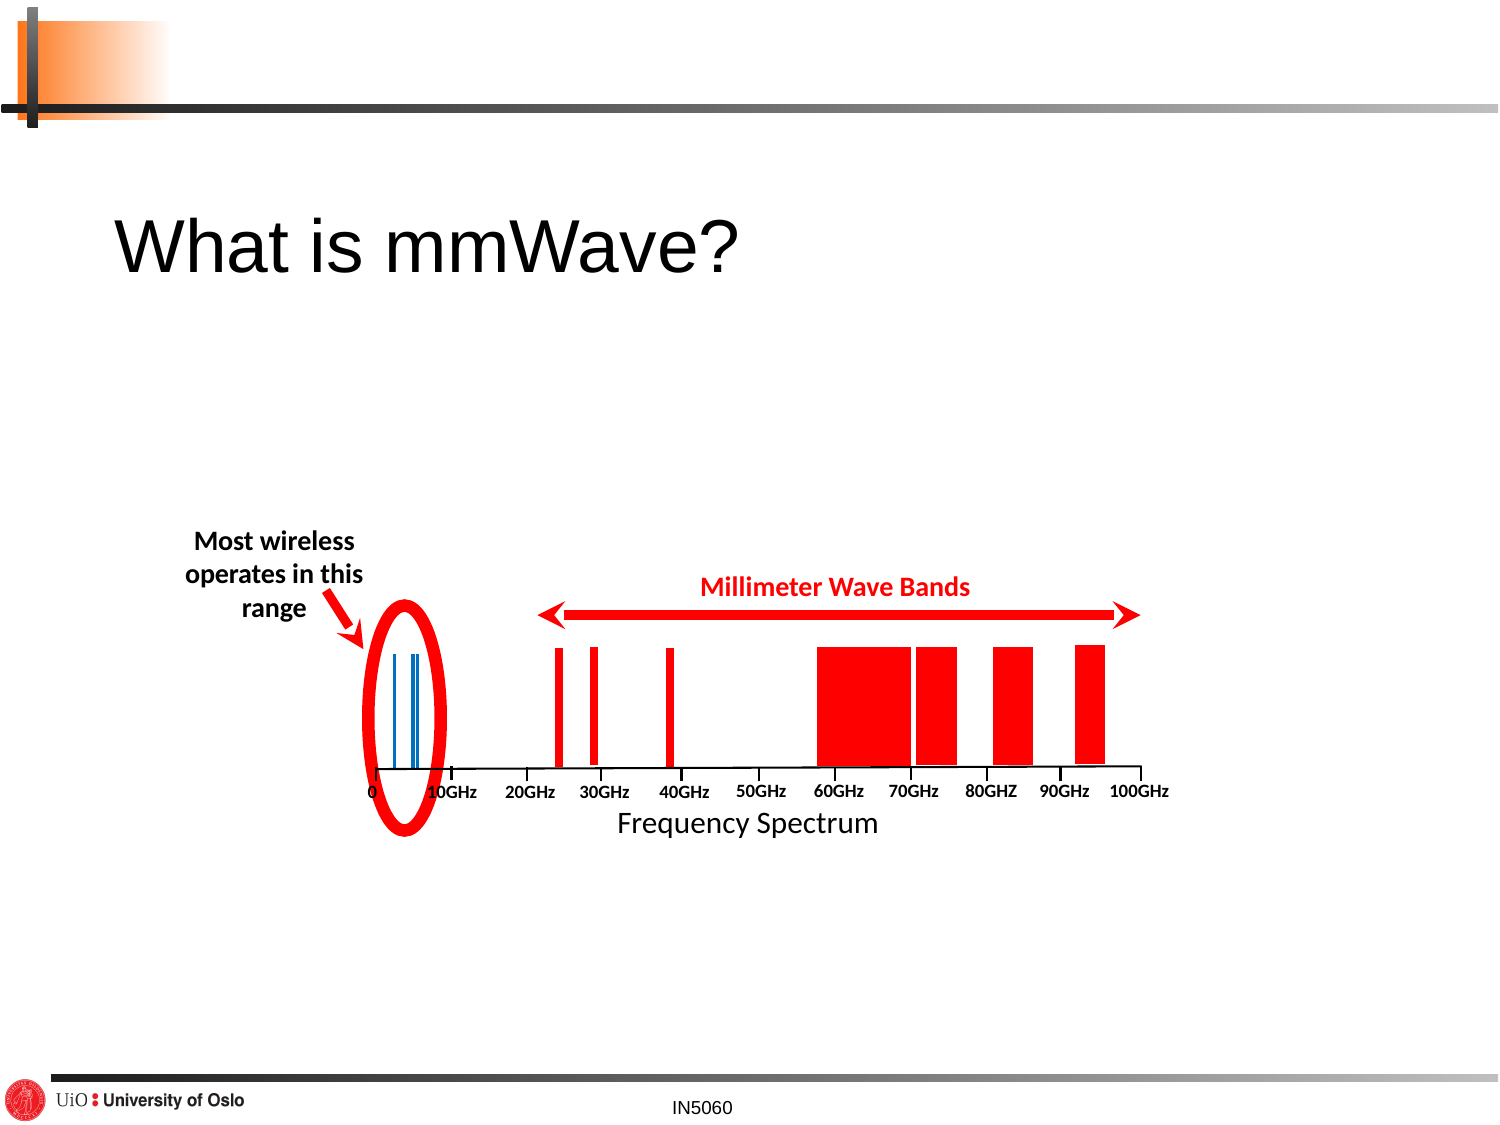

# What is mmWave?
Most wireless operates in this range
Millimeter Wave Bands

80GHZ
90GHz
100GHz
60GHz
70GHz
50GHz
20GHz
30GHz
40GHz
0
10GHz
Frequency Spectrum